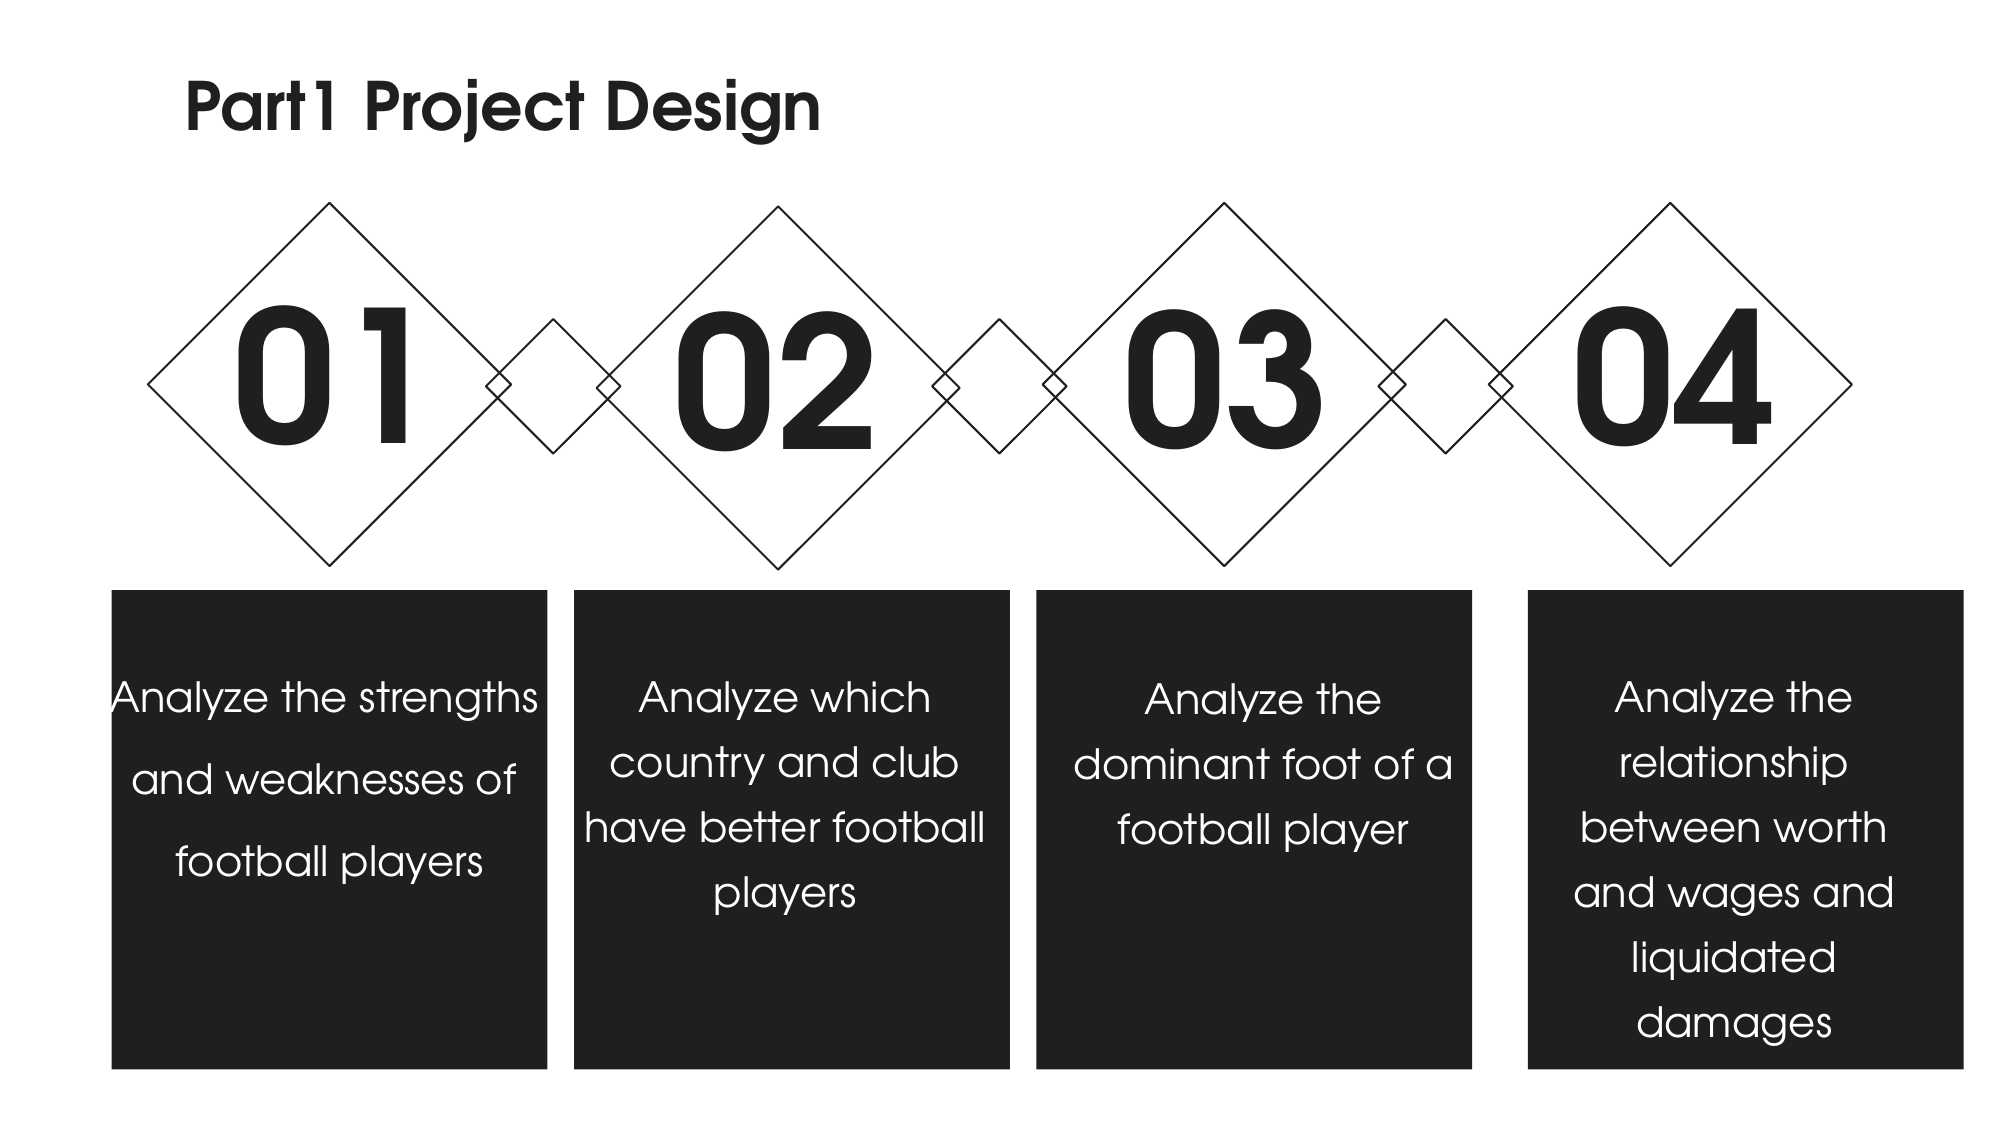

Part1 Project Design
01

04

03
02

Analyze the strengths
and weaknesses of
football players

Analyze which country and club have better football players

Analyze the dominant foot of a football player

Analyze the relationship between worth and wages and liquidated damages